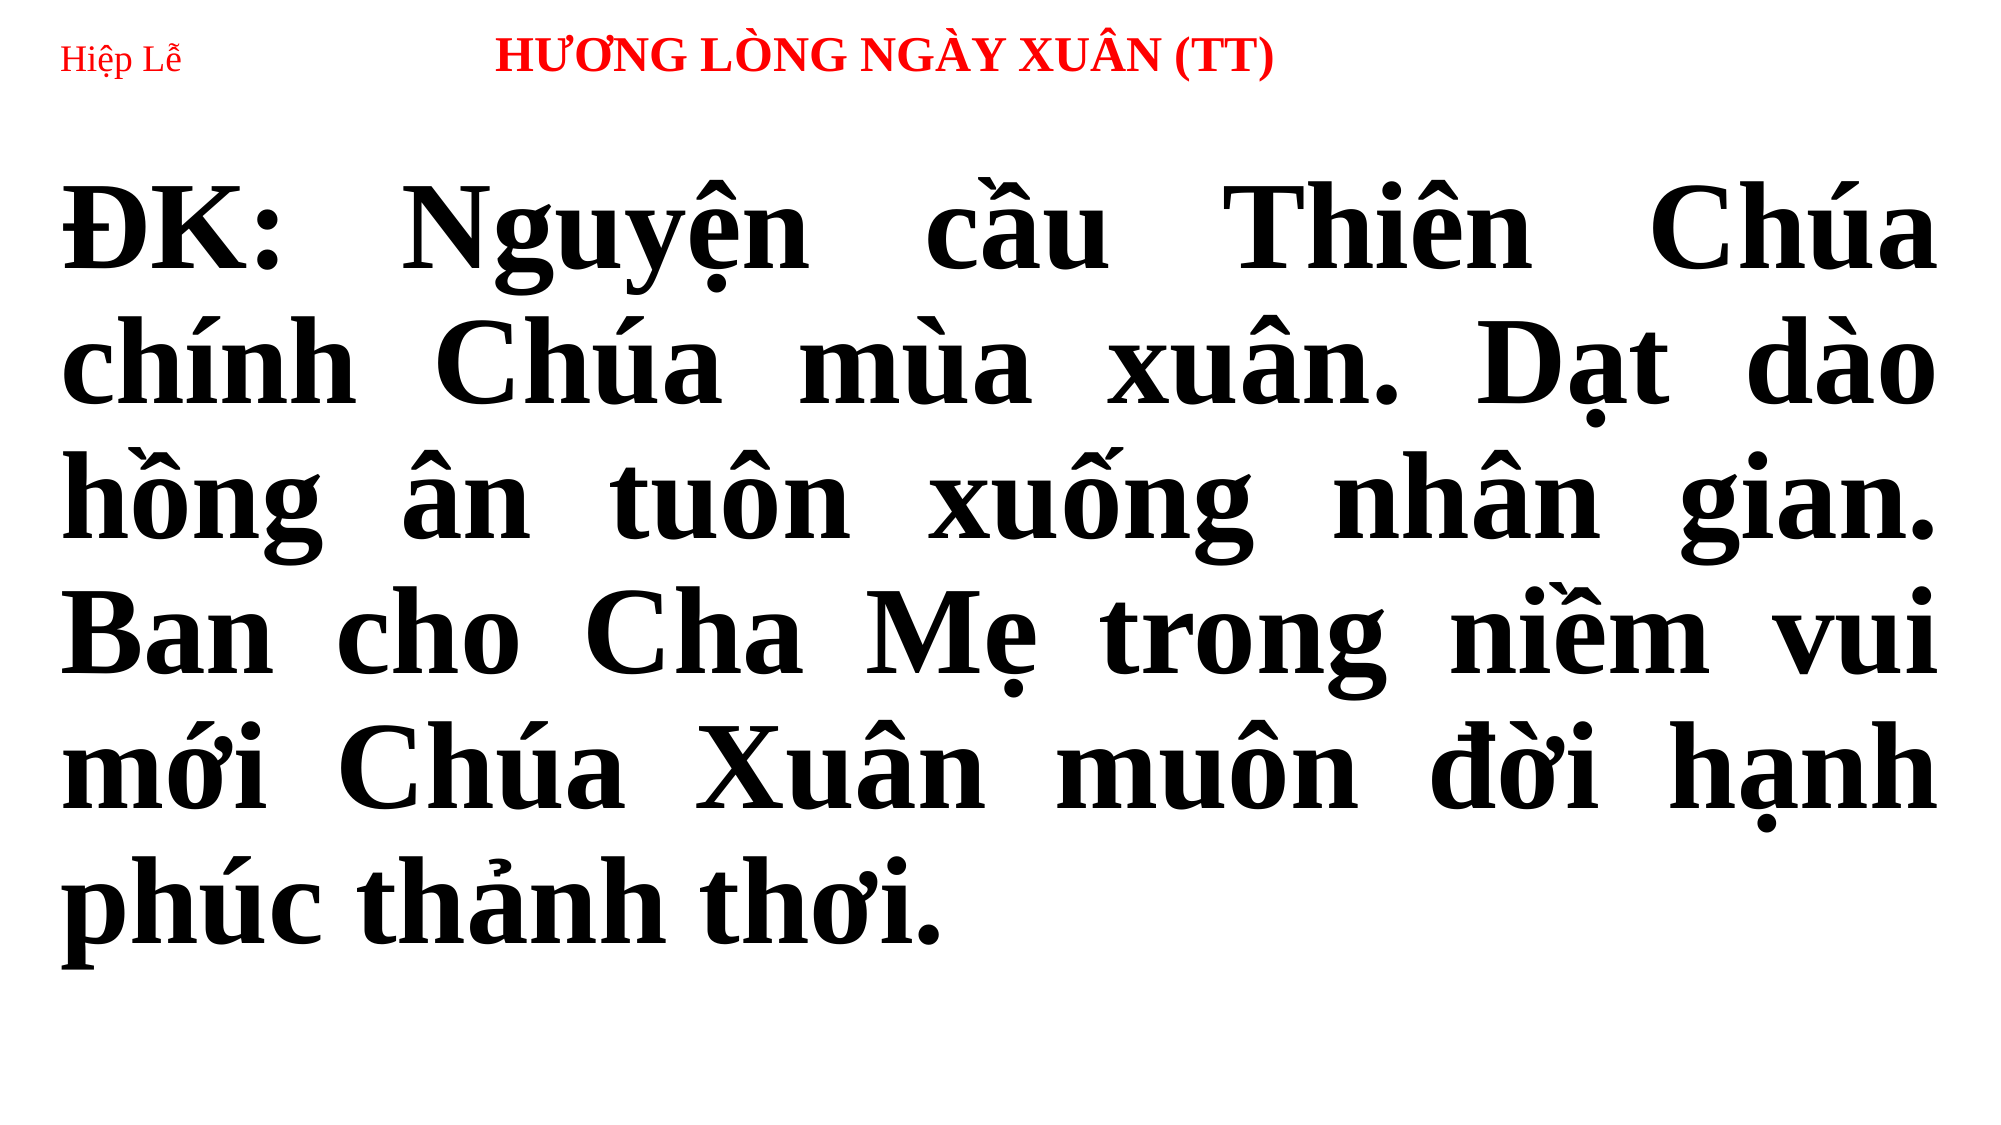

# Hiệp Lễ                                 HƯƠNG LÒNG NGÀY XUÂN (TT)
ĐK: Nguyện cầu Thiên Chúa chính Chúa mùa xuân. Dạt dào hồng ân tuôn xuống nhân gian. Ban cho Cha Mẹ trong niềm vui mới Chúa Xuân muôn đời hạnh phúc thảnh thơi.